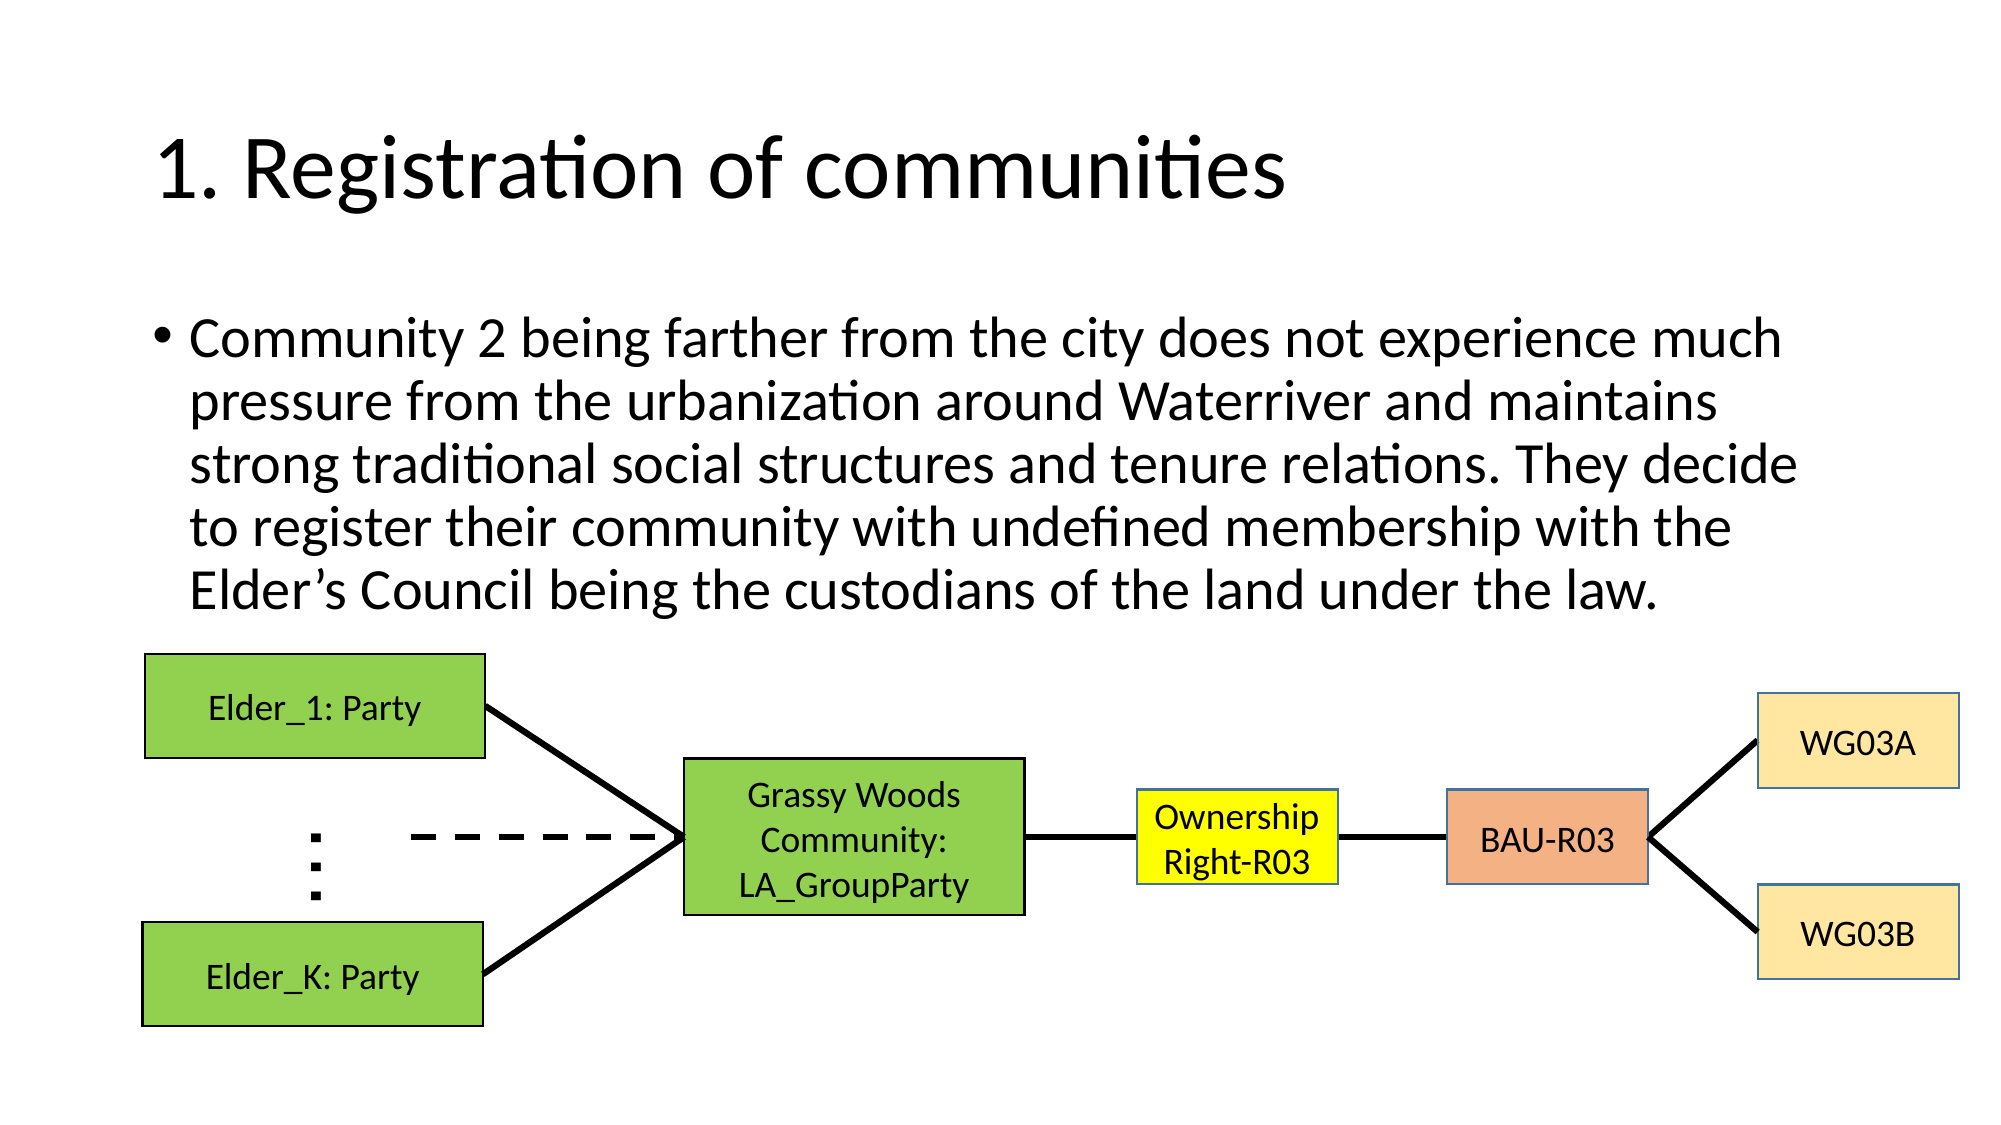

# 1. Registration of communities
Community 2 being farther from the city does not experience much pressure from the urbanization around Waterriver and maintains strong traditional social structures and tenure relations. They decide to register their community with undefined membership with the Elder’s Council being the custodians of the land under the law.
Elder_1: Party
Grassy Woods Community: LA_GroupParty
…
Elder_K: Party
WG03A
Ownership Right-R03
BAU-R03
WG03B